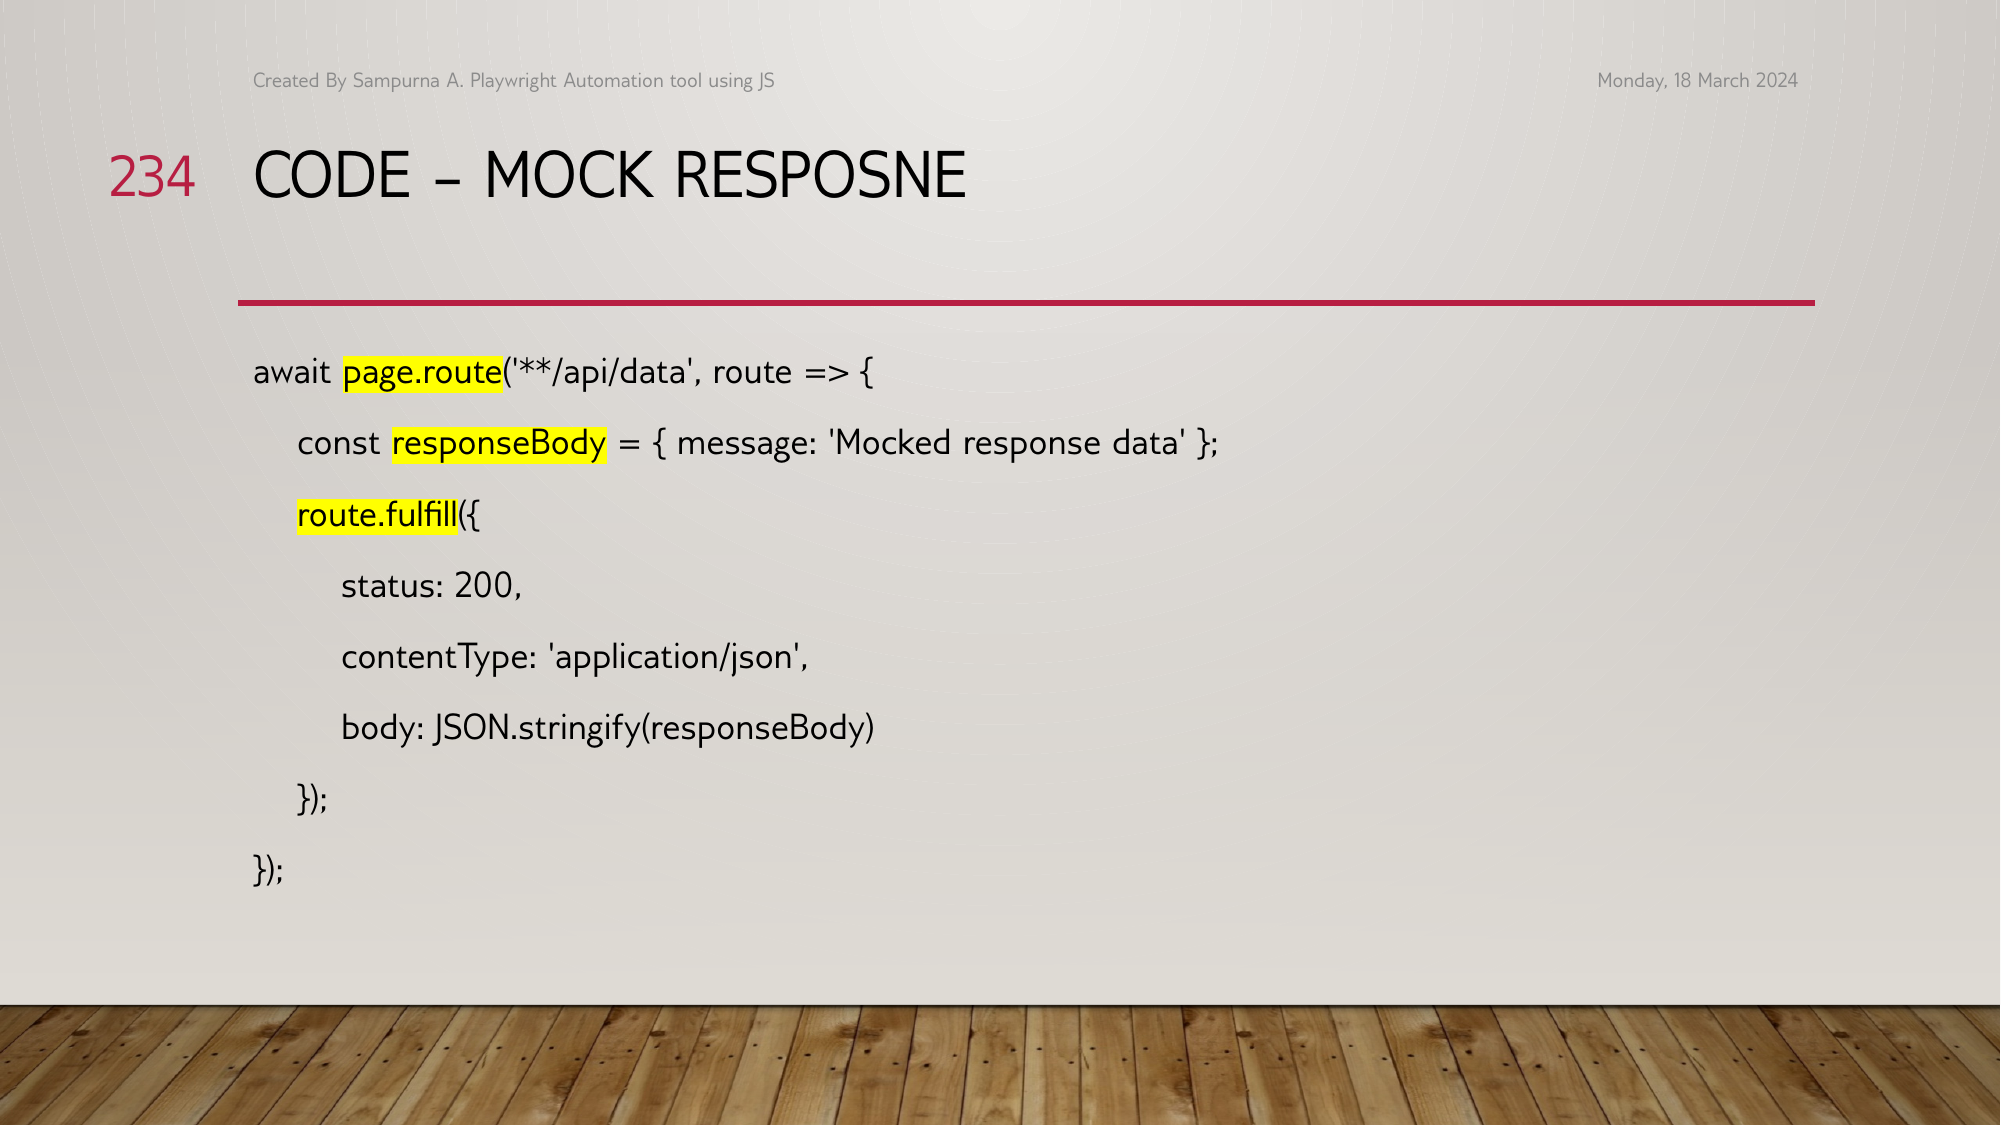

Created By Sampurna A. Playwright Automation tool using JS
Monday, 18 March 2024
234
# Code – Mock resposne
await page.route('**/api/data', route => {
    const responseBody = { message: 'Mocked response data' };
    route.fulfill({
        status: 200,
        contentType: 'application/json',
        body: JSON.stringify(responseBody)
    });
});